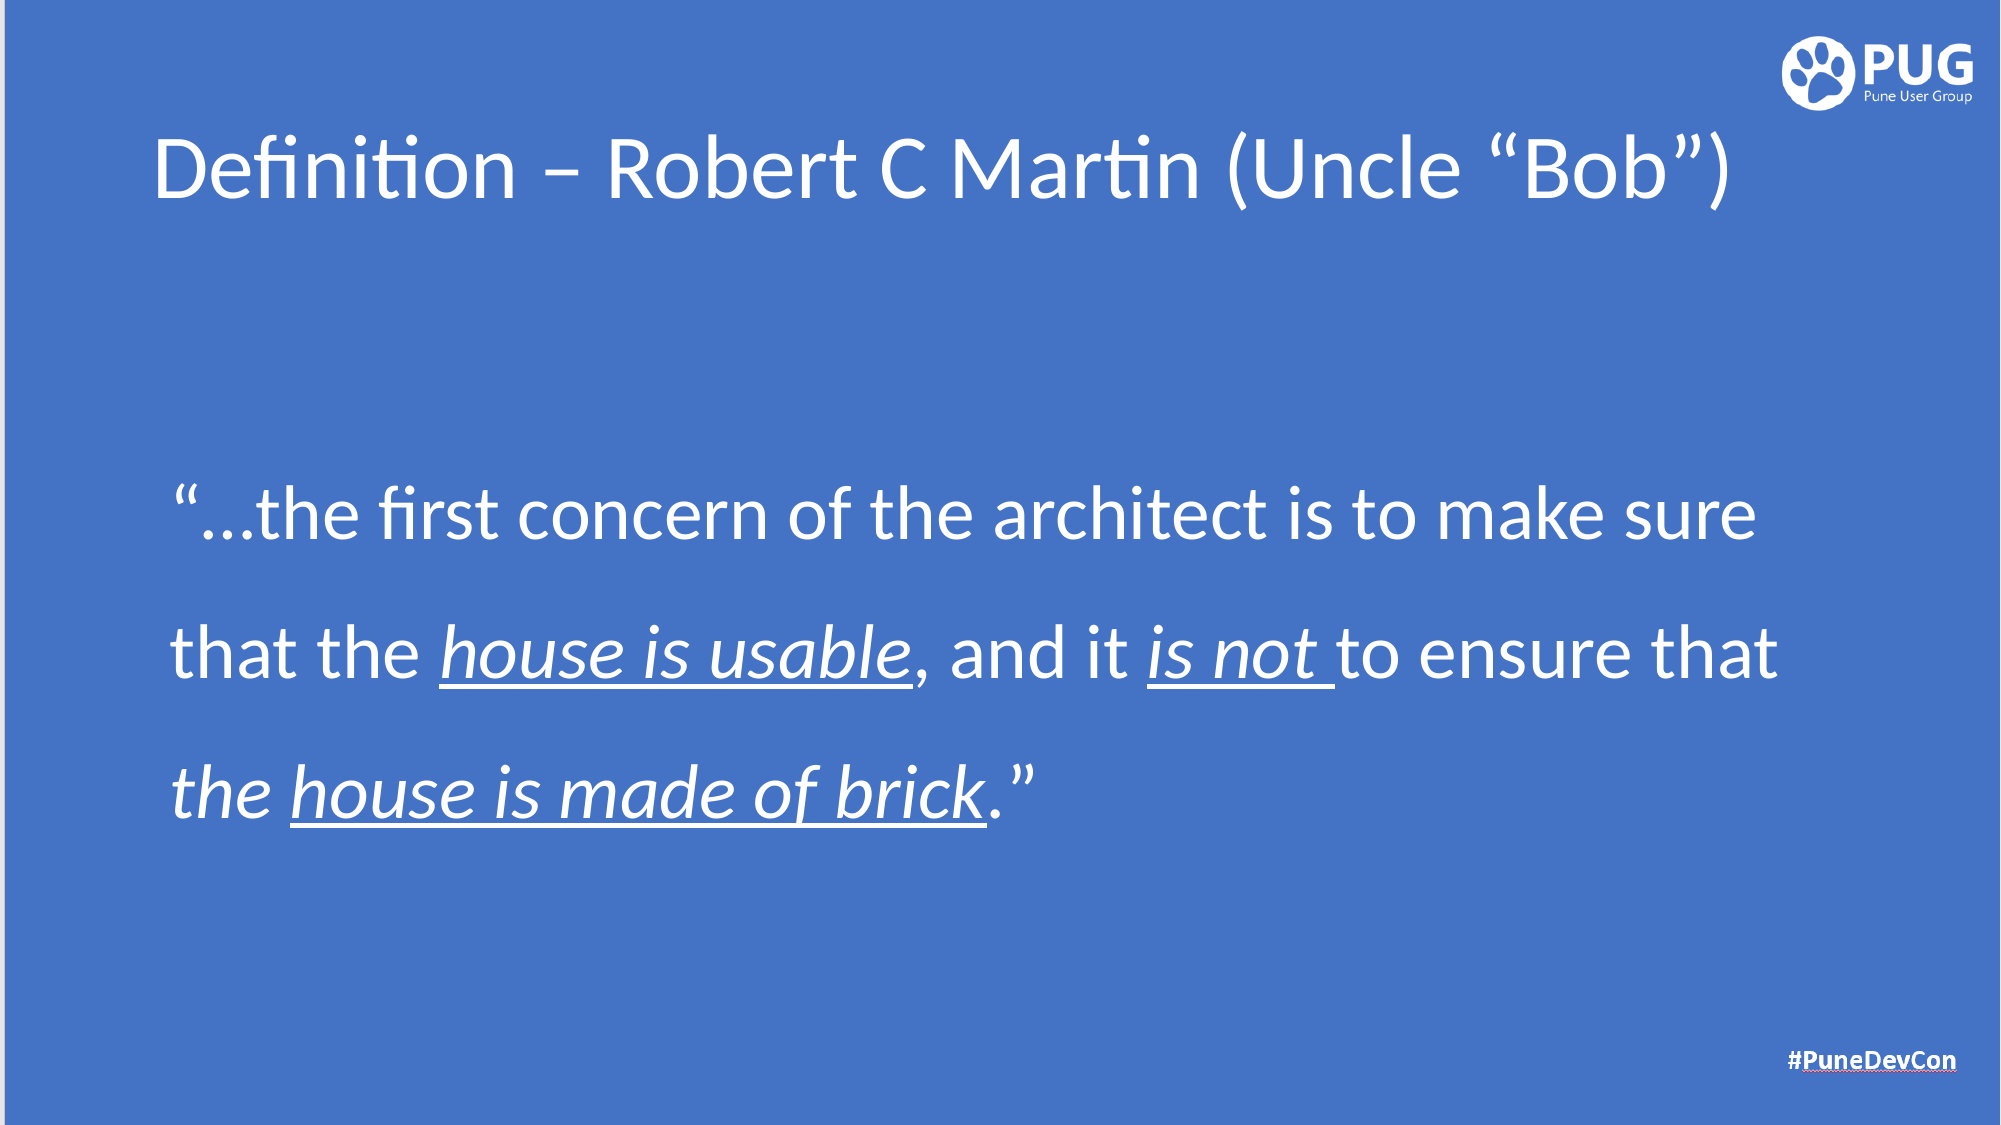

# Definition – Robert C Martin (Uncle “Bob”)
“…the first concern of the architect is to make sure that the house is usable, and it is not to ensure that the house is made of brick.”